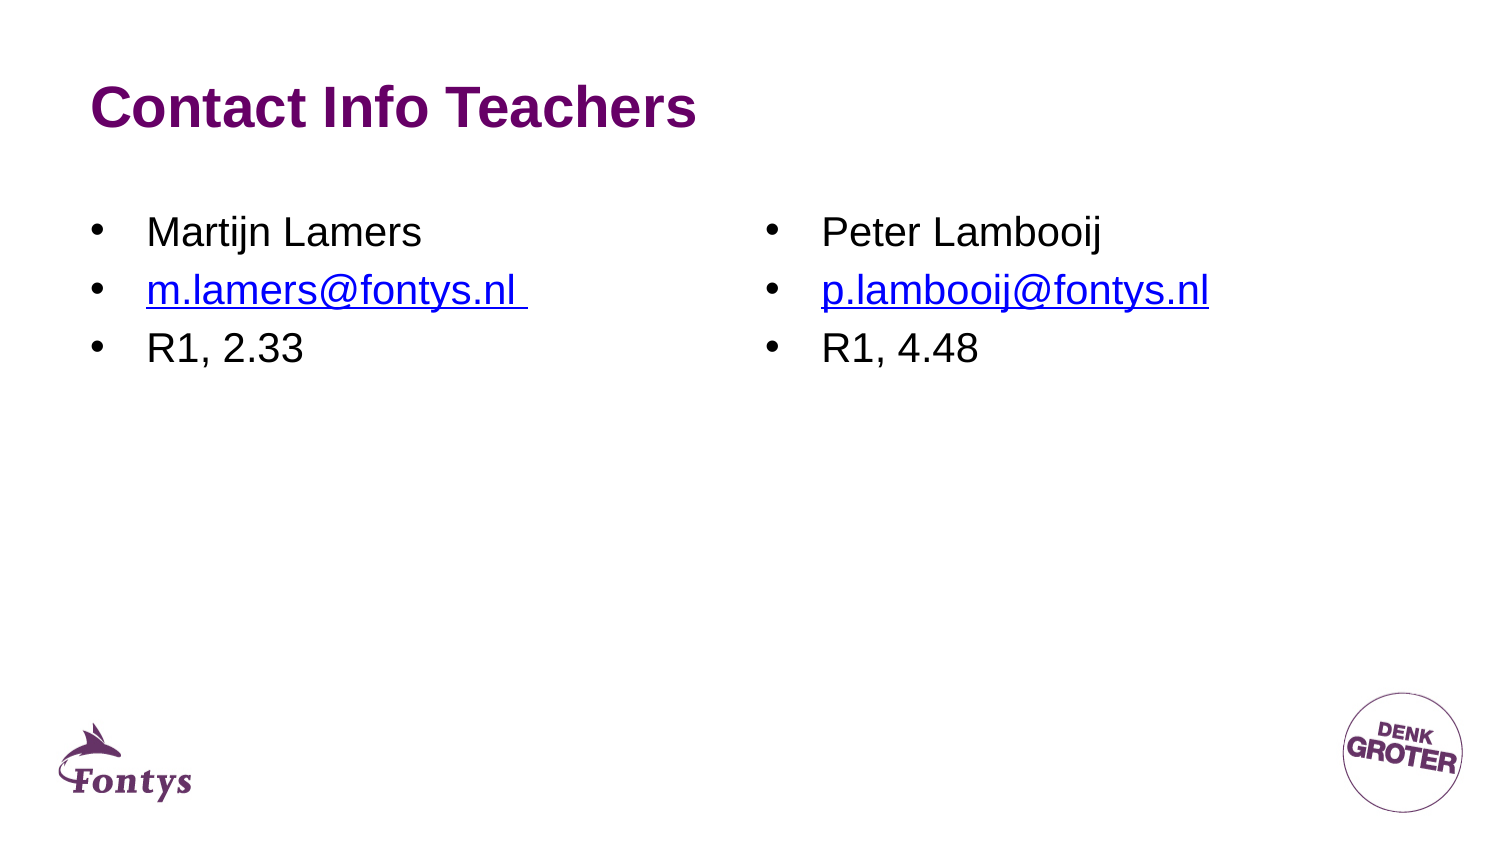

# Contact Info Teachers
Martijn Lamers
m.lamers@fontys.nl
R1, 2.33

Peter Lambooij
p.lambooij@fontys.nl
R1, 4.48